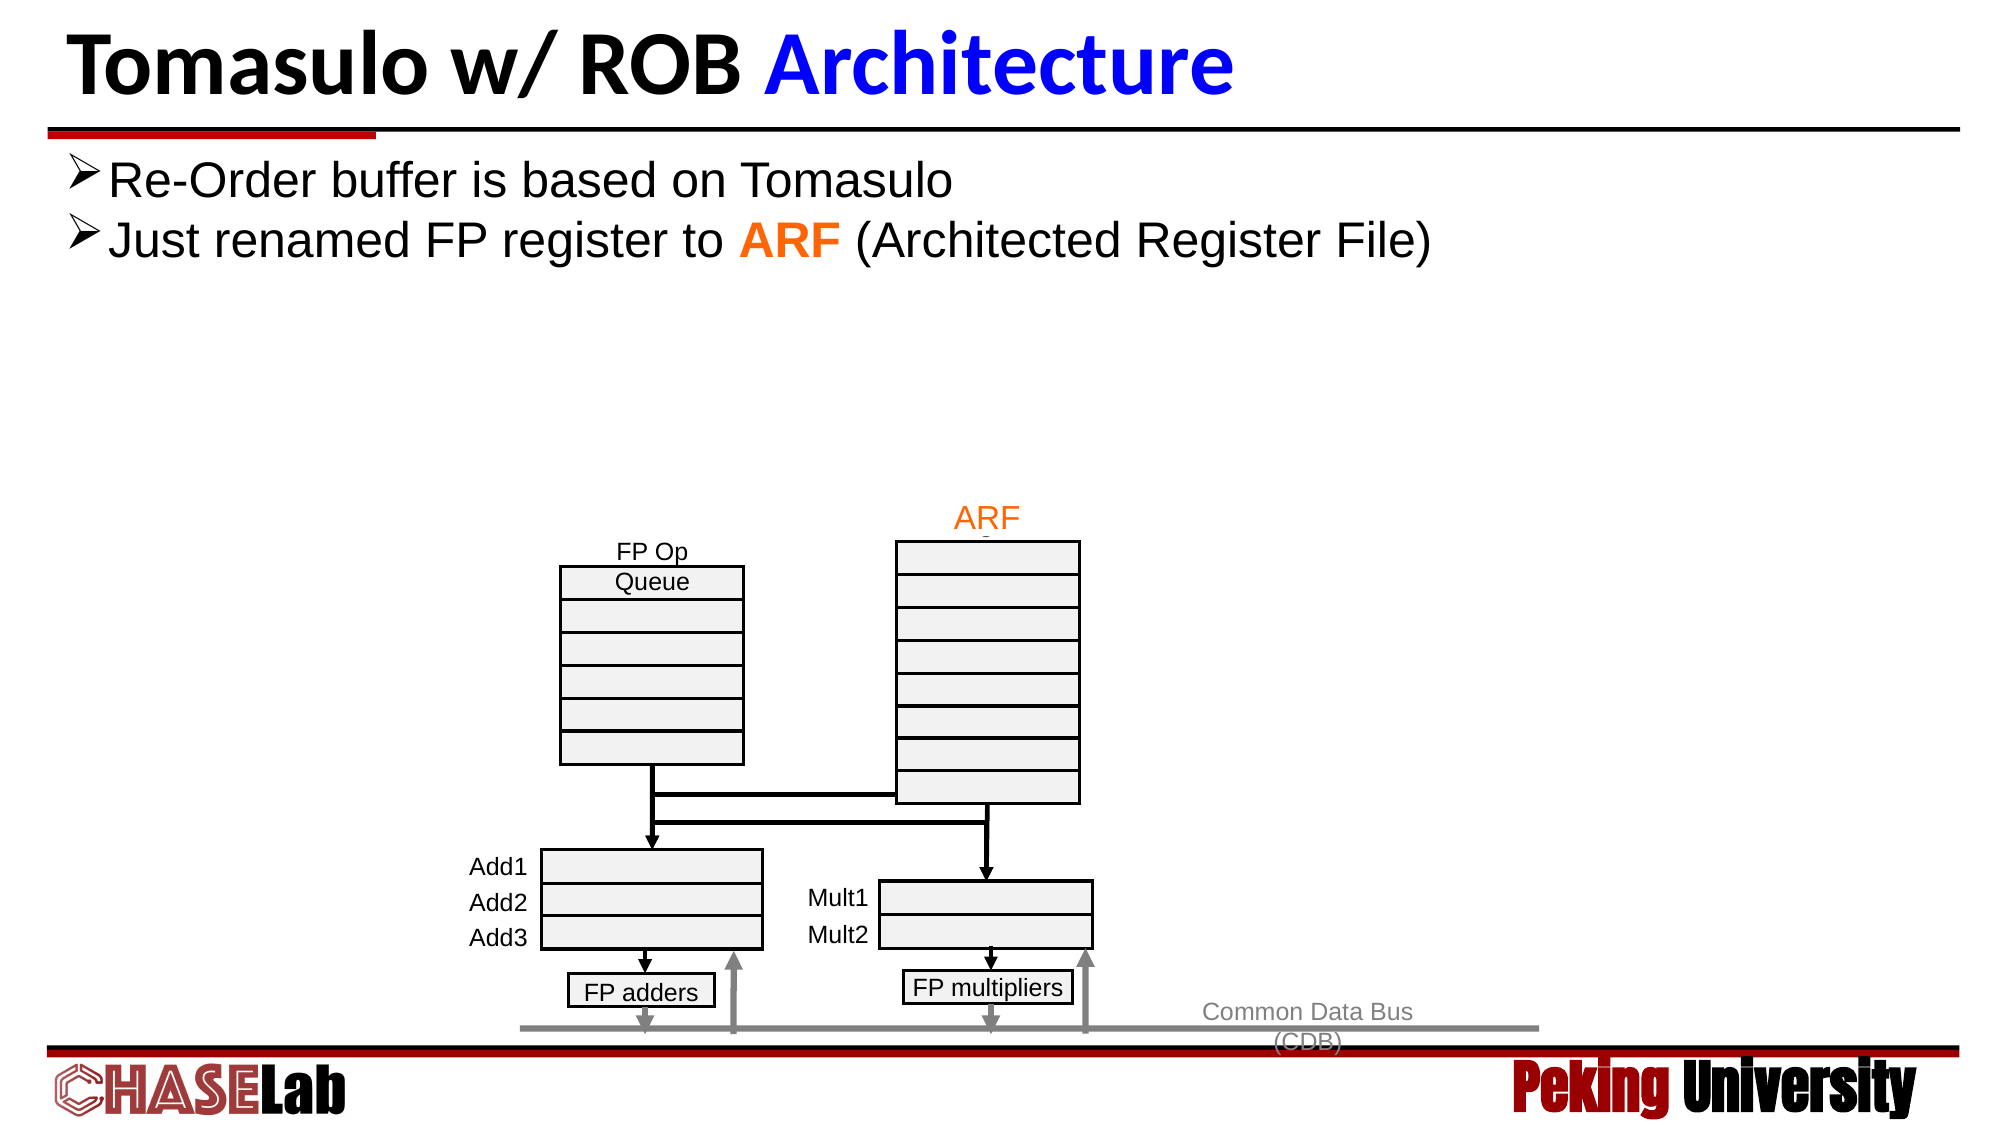

# Tomasulo w/ ROB Architecture
Re-Order buffer is based on Tomasulo
Just renamed FP register to ARF (Architected Register File)
ARF
FP registers
FP Op Queue

Add1
Add2
Add3

Mult1
Mult2

FP multipliers

FP adders

Common Data Bus (CDB)